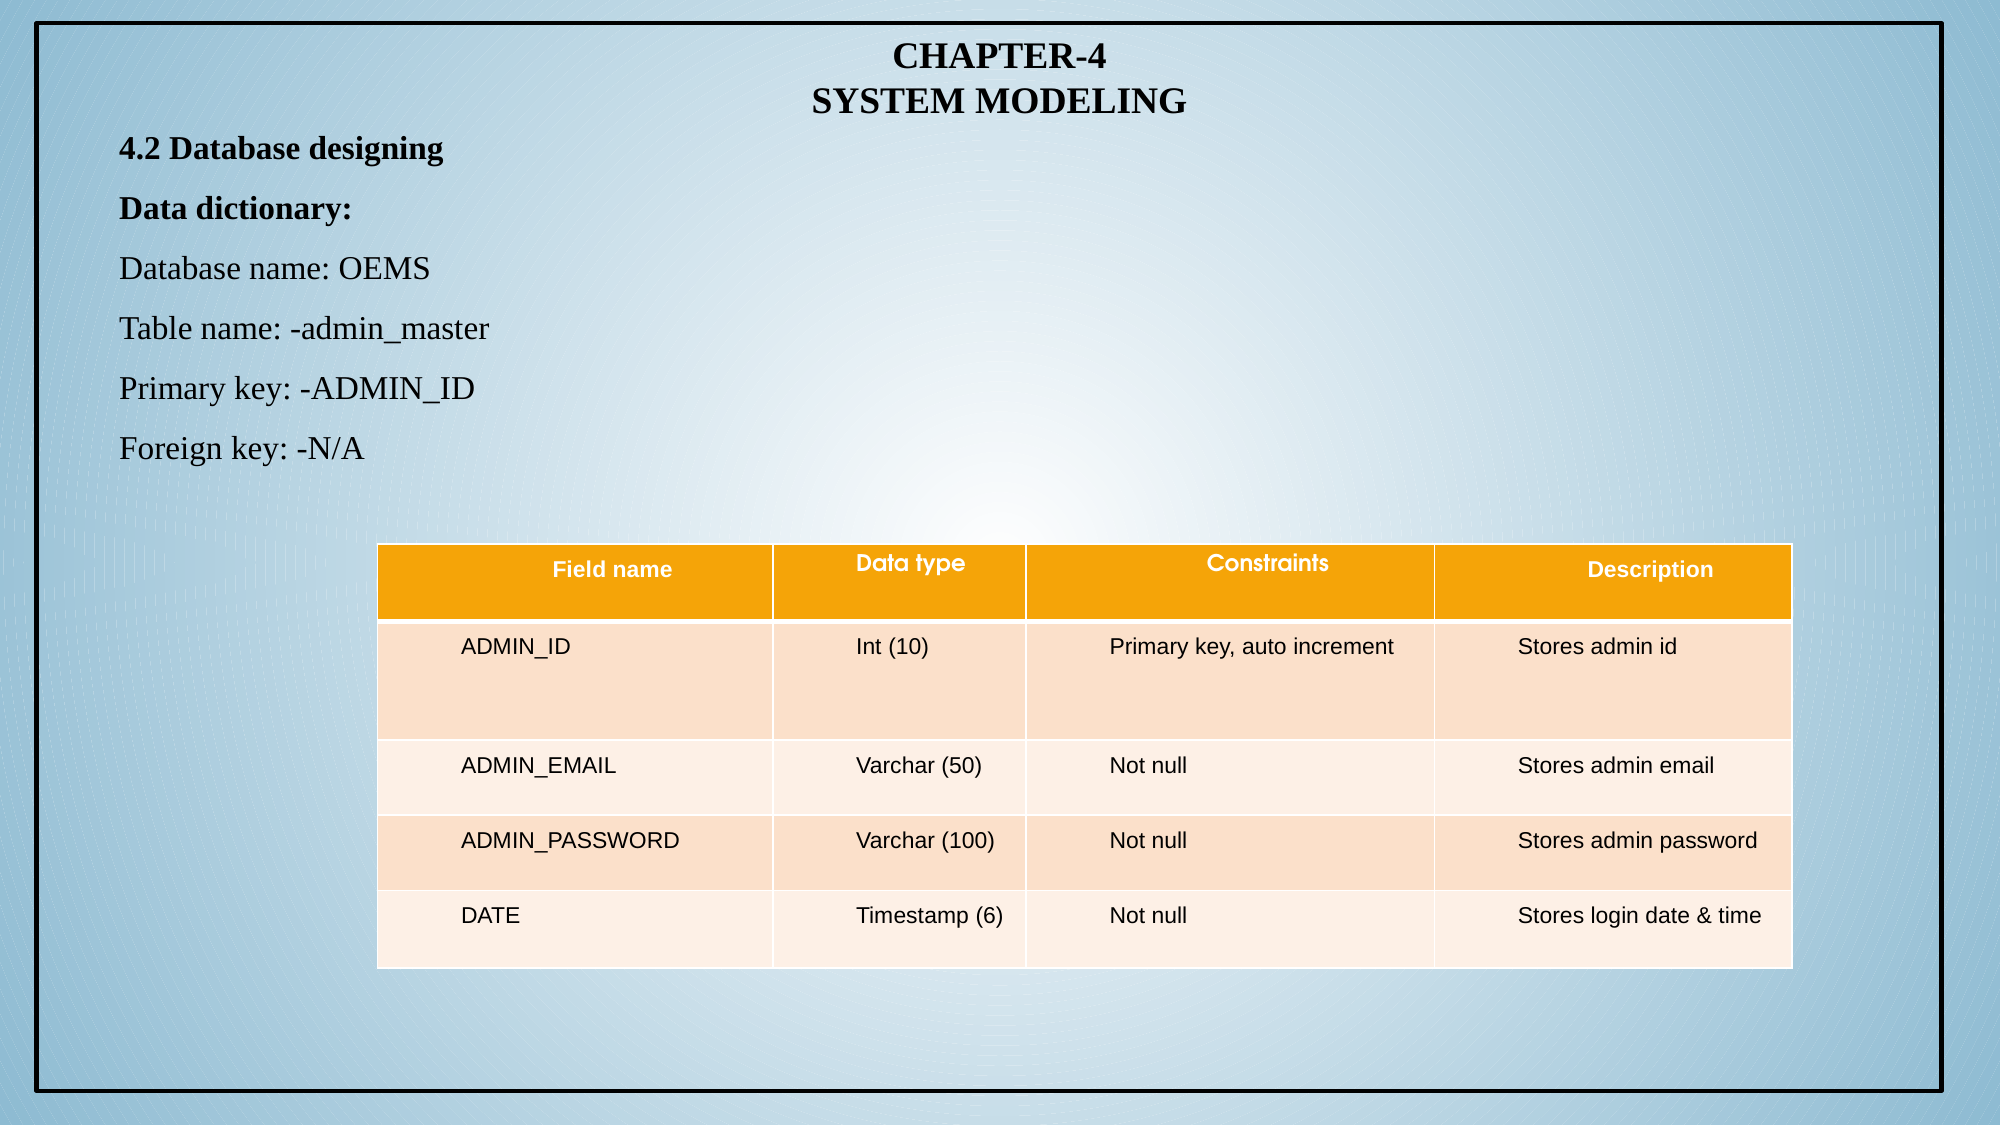

CHAPTER-4
SYSTEM MODELING

4.2 Database designing
Data dictionary:
Database name: OEMS
Table name: -admin_master
Primary key: -ADMIN_ID
Foreign key: -N/A

| Field name | Data type | Constraints | Description |
| --- | --- | --- | --- |
| ADMIN\_ID | Int (10) | Primary key, auto increment | Stores admin id |
| ADMIN\_EMAIL | Varchar (50) | Not null | Stores admin email |
| ADMIN\_PASSWORD | Varchar (100) | Not null | Stores admin password |
| DATE | Timestamp (6) | Not null | Stores login date & time |